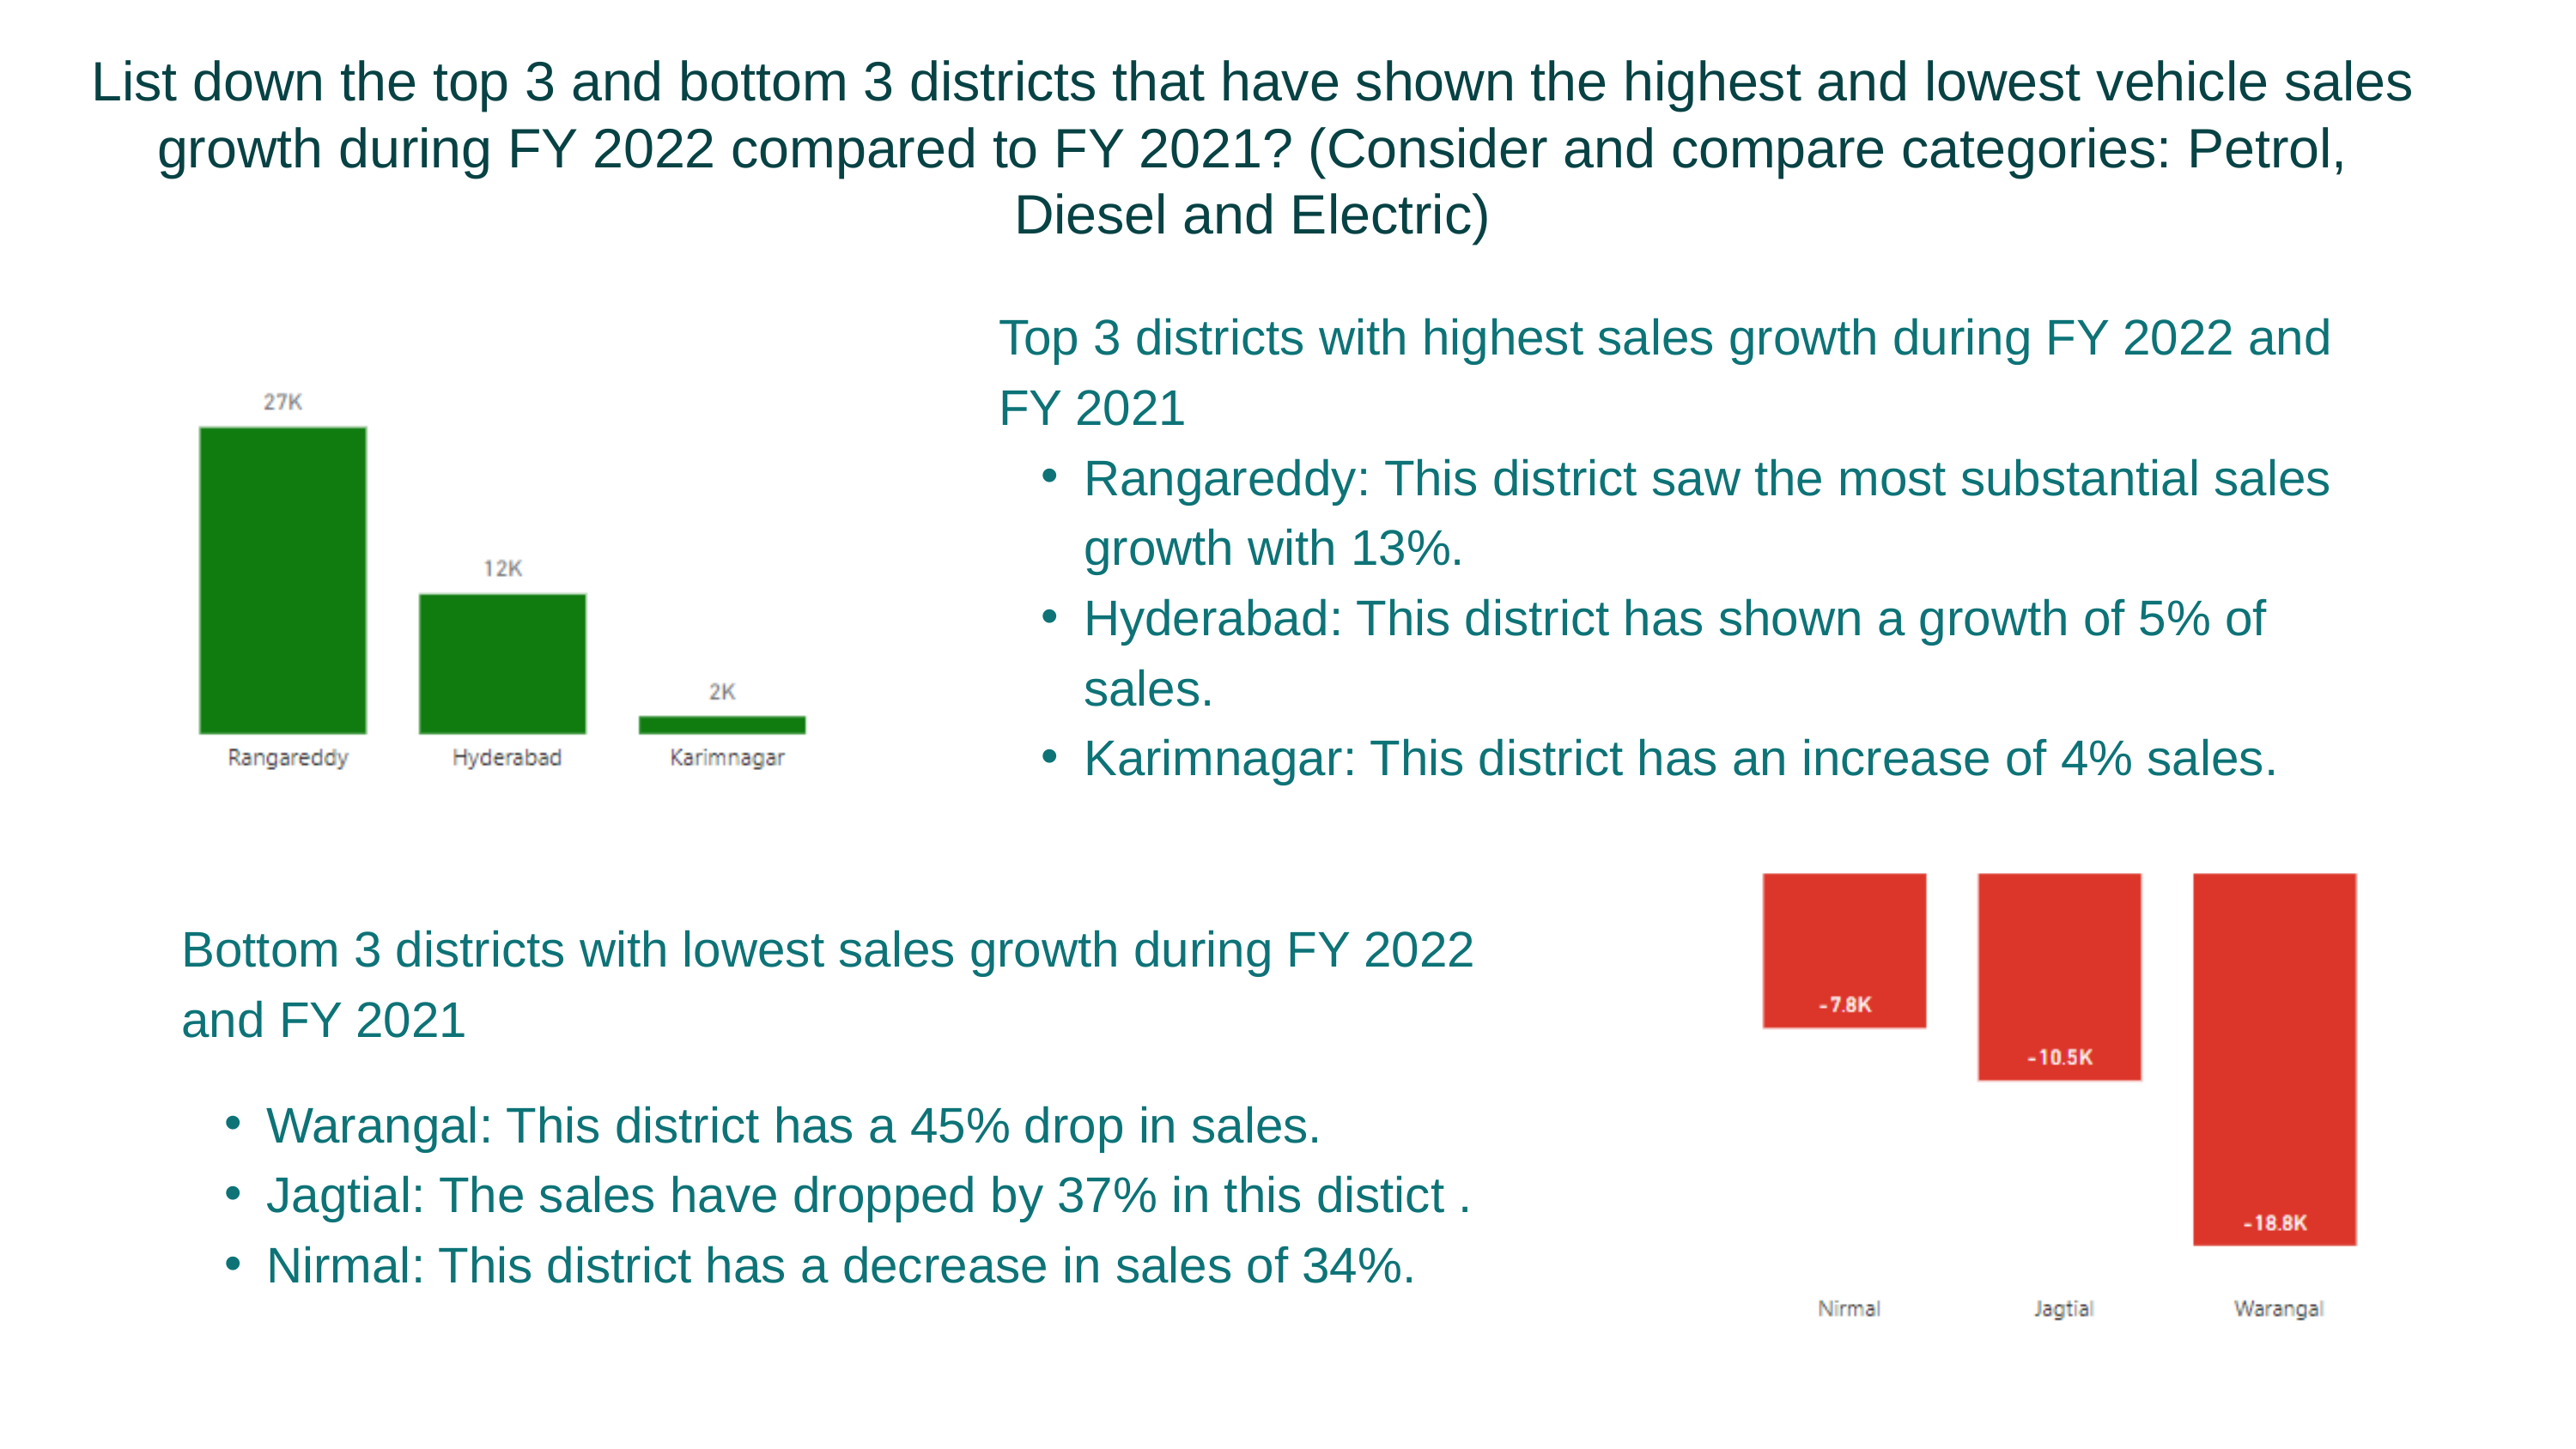

List down the top 3 and bottom 3 districts that have shown the highest and lowest vehicle sales growth during FY 2022 compared to FY 2021? (Consider and compare categories: Petrol, Diesel and Electric)

Top 3 districts with highest sales growth during FY 2022 and FY 2021
Rangareddy: This district saw the most substantial sales growth with 13%.
Hyderabad: This district has shown a growth of 5% of sales.
Karimnagar: This district has an increase of 4% sales.

Bottom 3 districts with lowest sales growth during FY 2022 and FY 2021

Warangal: This district has a 45% drop in sales.
Jagtial: The sales have dropped by 37% in this distict .
Nirmal: This district has a decrease in sales of 34%.